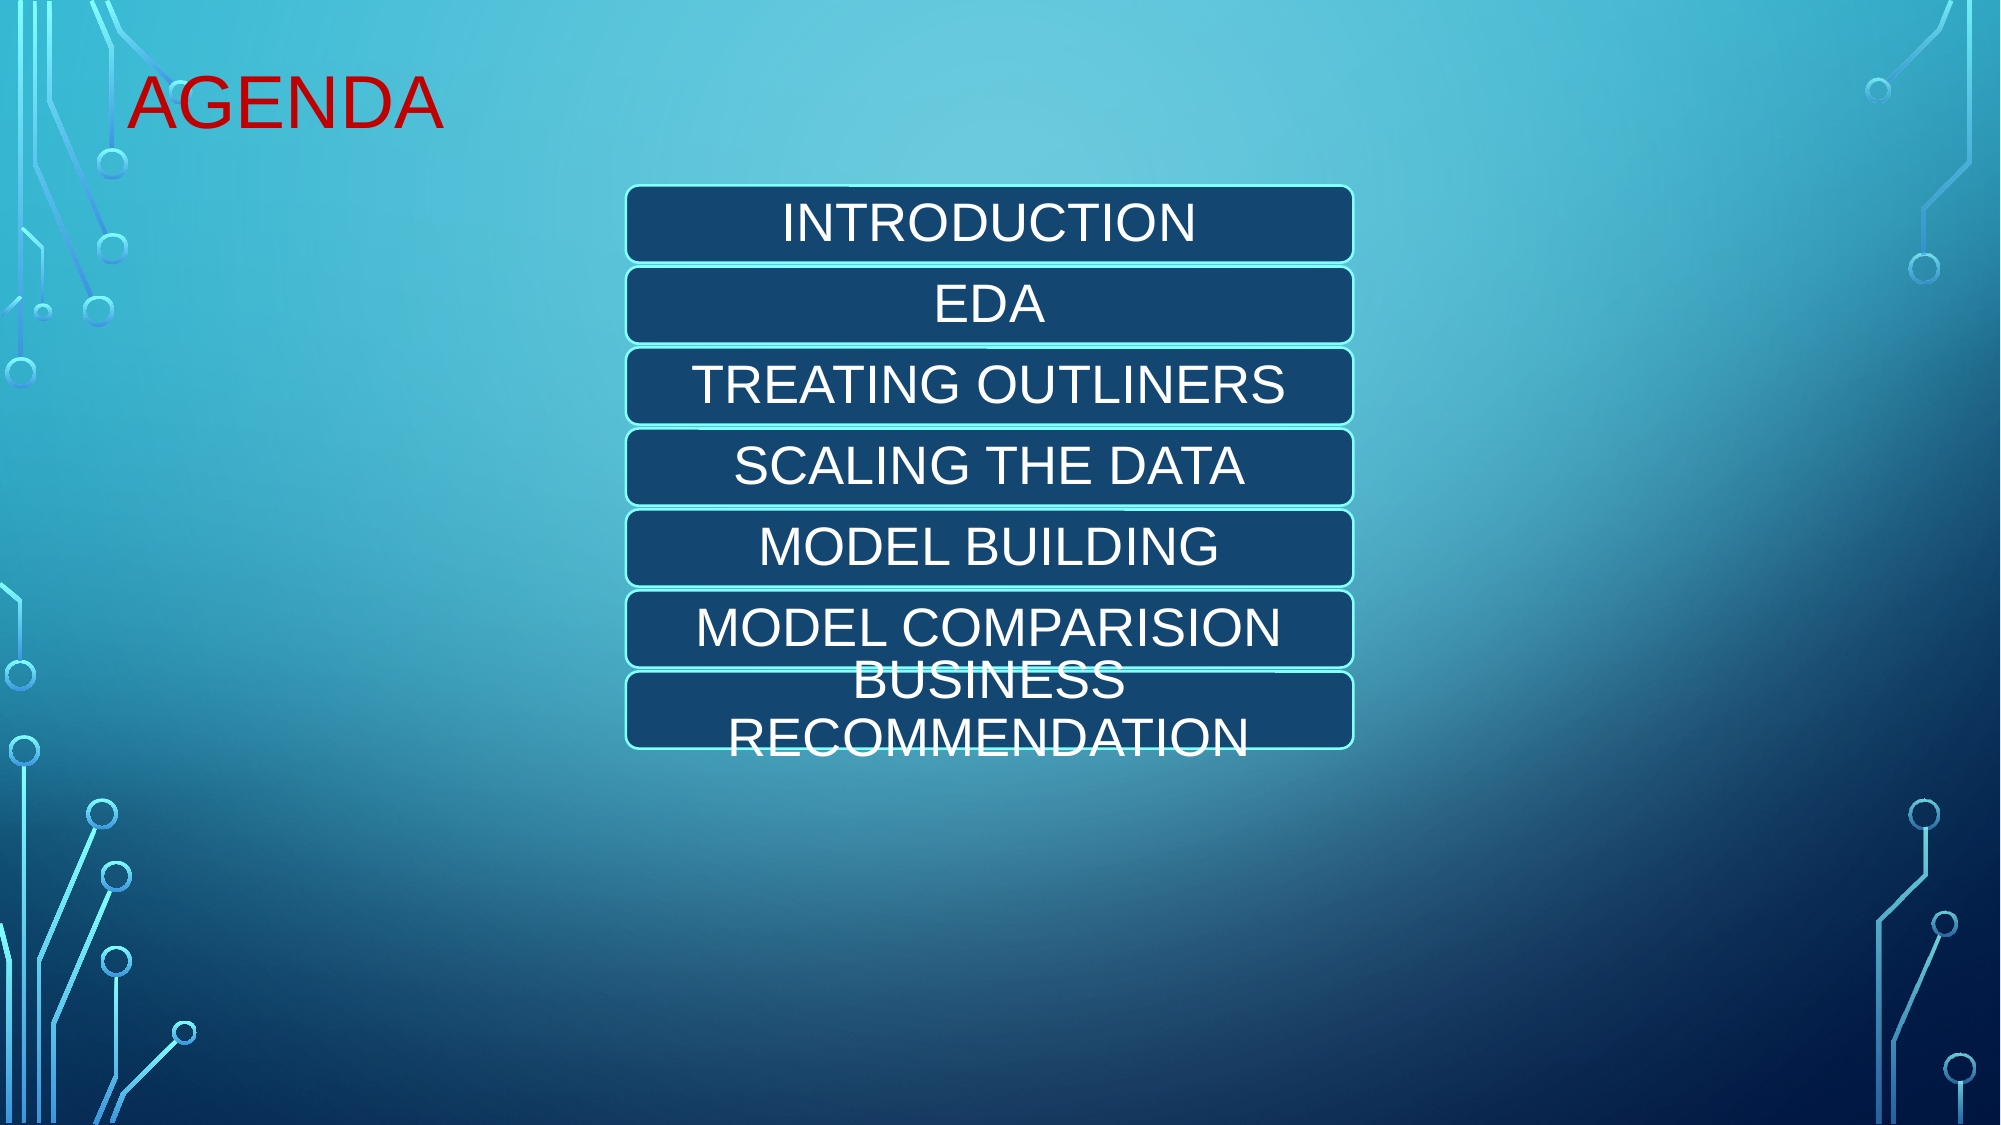

# AGENDA

INTRODUCTION

EDA

TREATING OUTLINERS

SCALING THE DATA

MODEL BUILDING

MODEL COMPARISION

BUSINESS RECOMMENDATION